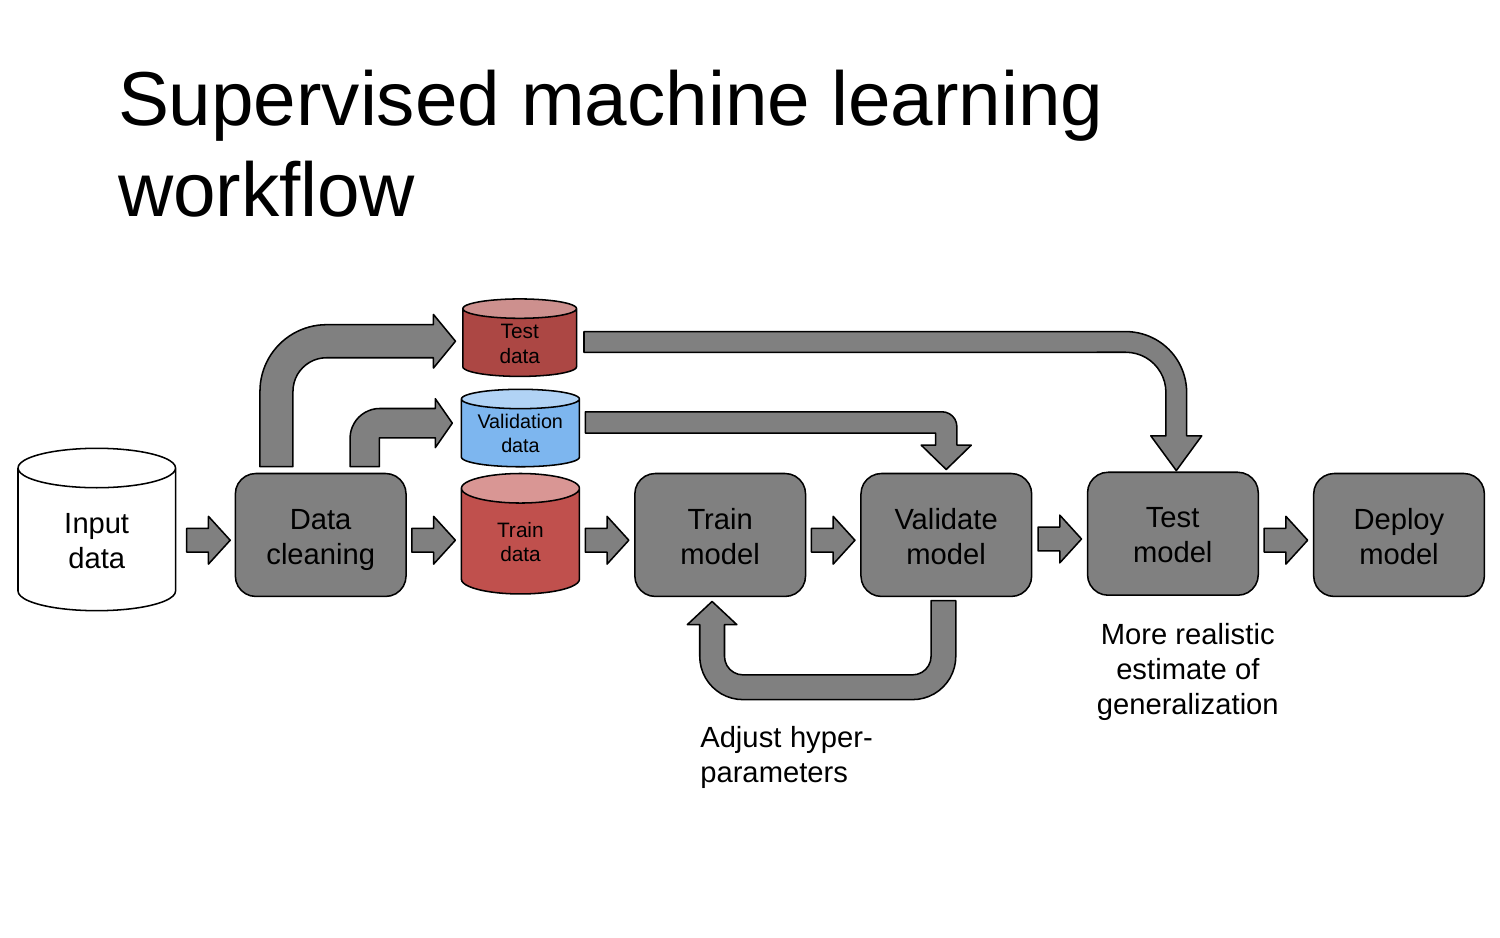

# Supervised machine learning workflow
Test data

Validation data

Train data

Test model

More realistic estimate of generalization

Validate model

Input data
Data cleaning
Train model

Deploy model

Adjust hyper-parameters
15